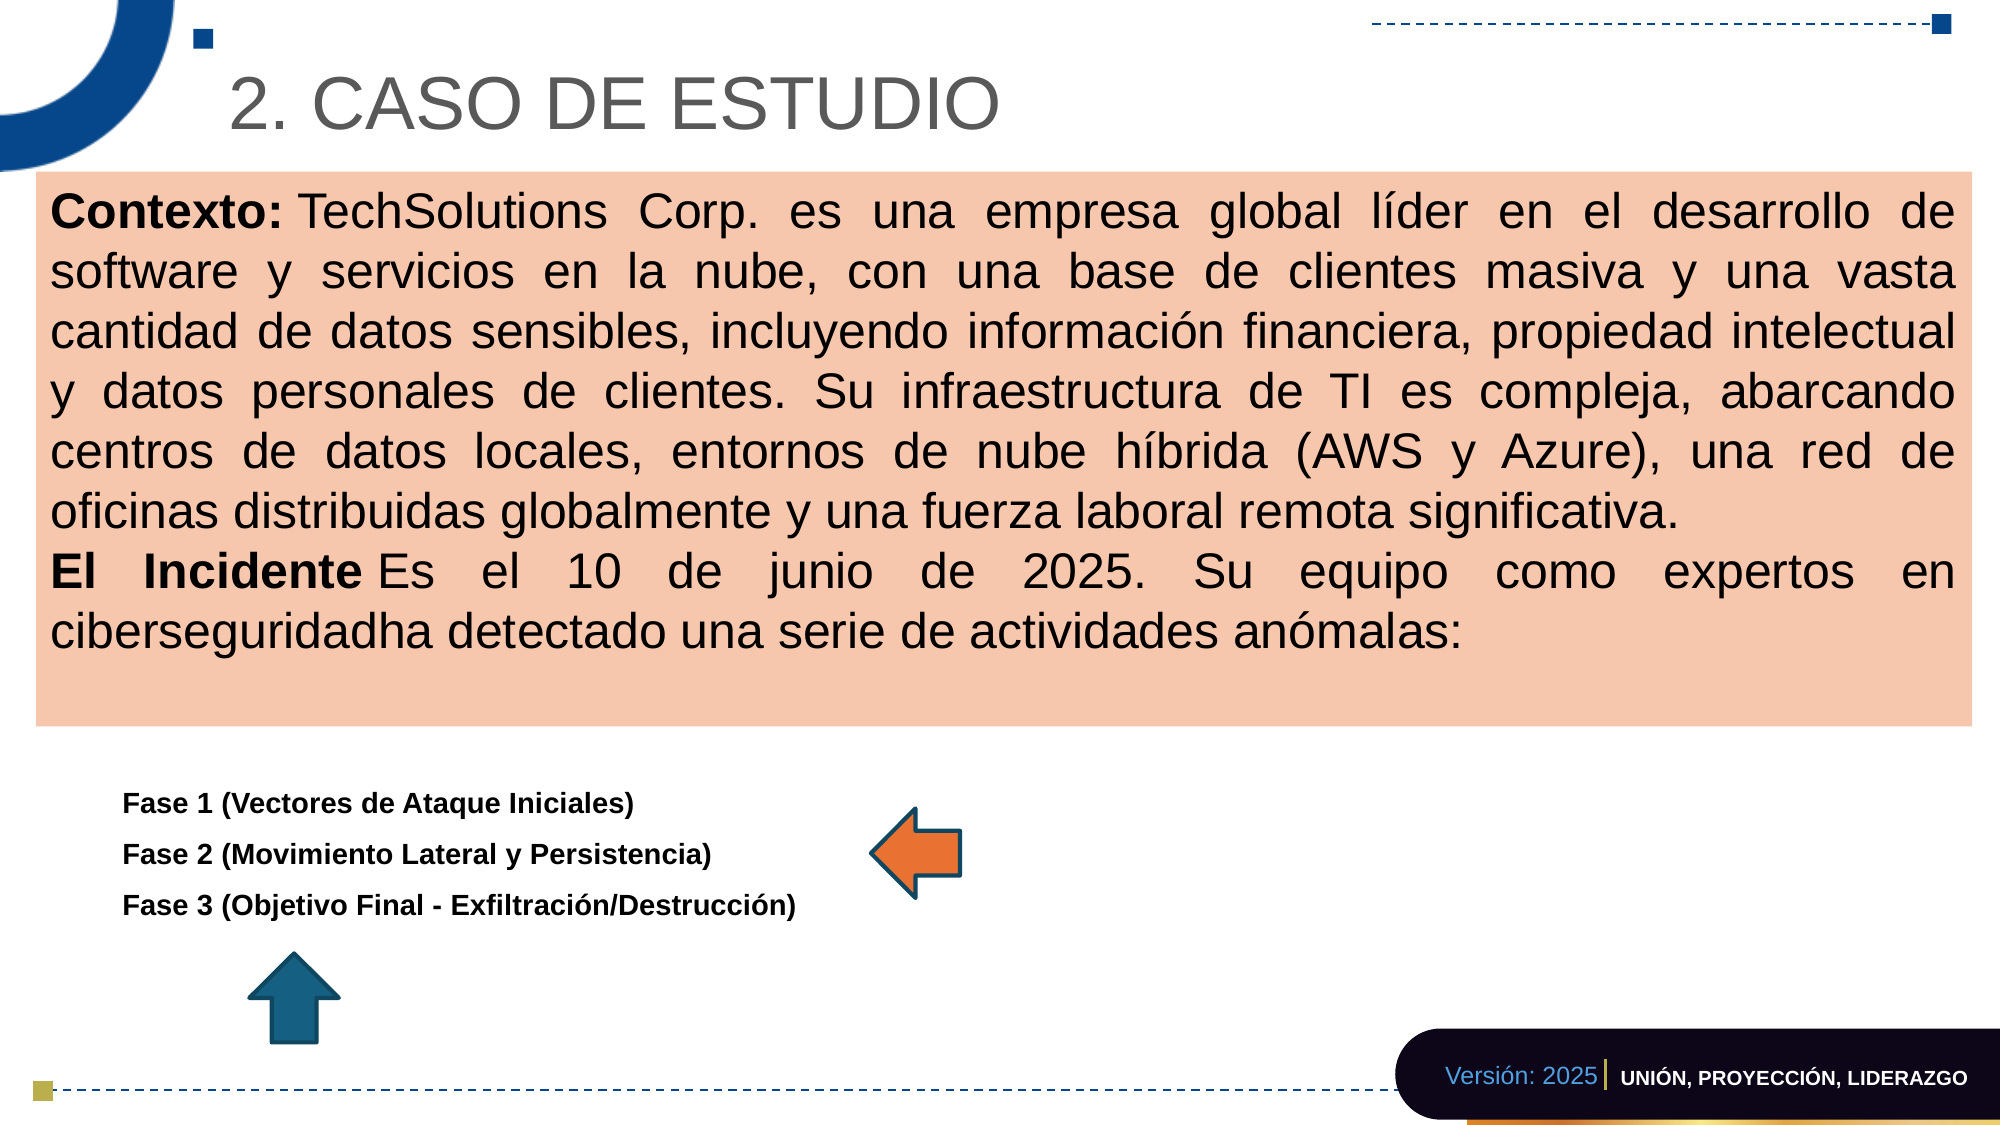

# 2. CASO DE ESTUDIO
Contexto: TechSolutions Corp. es una empresa global líder en el desarrollo de software y servicios en la nube, con una base de clientes masiva y una vasta cantidad de datos sensibles, incluyendo información financiera, propiedad intelectual y datos personales de clientes. Su infraestructura de TI es compleja, abarcando centros de datos locales, entornos de nube híbrida (AWS y Azure), una red de oficinas distribuidas globalmente y una fuerza laboral remota significativa.
El Incidente Es el 10 de junio de 2025. Su equipo como expertos en ciberseguridadha detectado una serie de actividades anómalas:

Fase 1 (Vectores de Ataque Iniciales)

Fase 2 (Movimiento Lateral y Persistencia)
Fase 3 (Objetivo Final - Exfiltración/Destrucción)